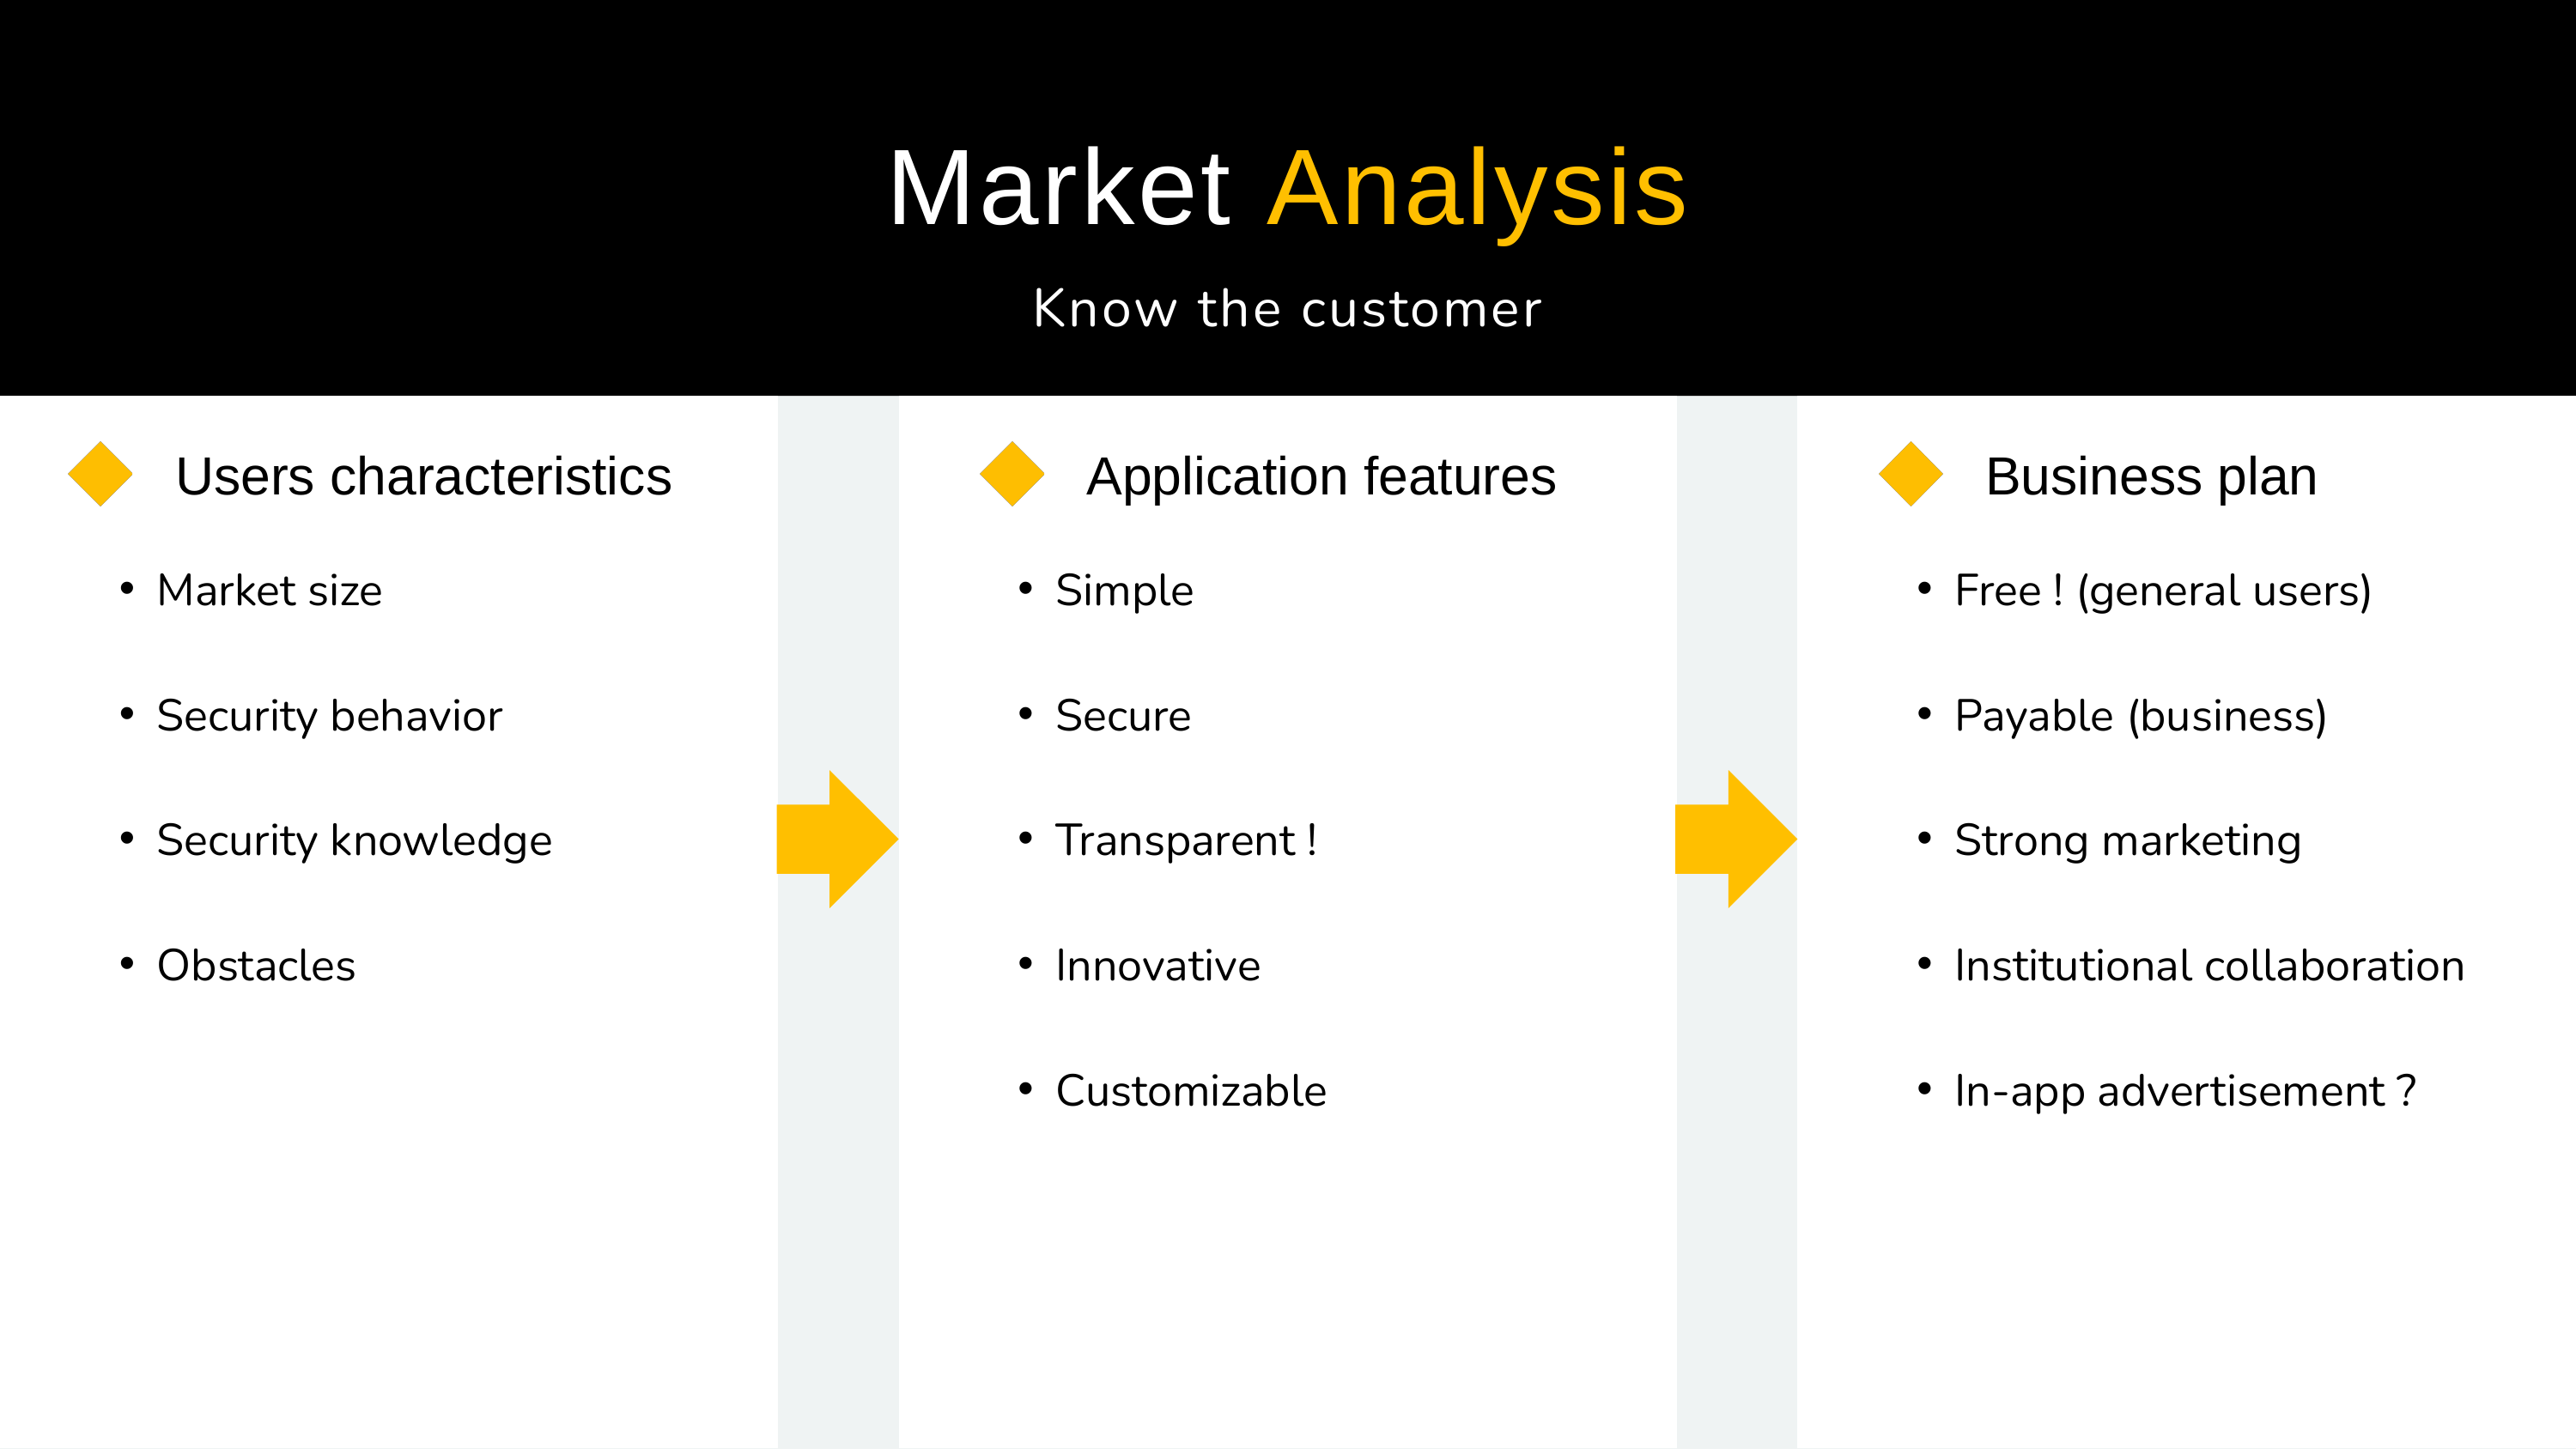

Market Analysis
Know the customer

Users characteristics
Application features
Business plan

Market size

Security behavior

Security knowledge

Obstacles
Simple

Secure

Transparent !

Innovative

Customizable
Free ! (general users)

Payable (business)

Strong marketing

Institutional collaboration

In-app advertisement ?